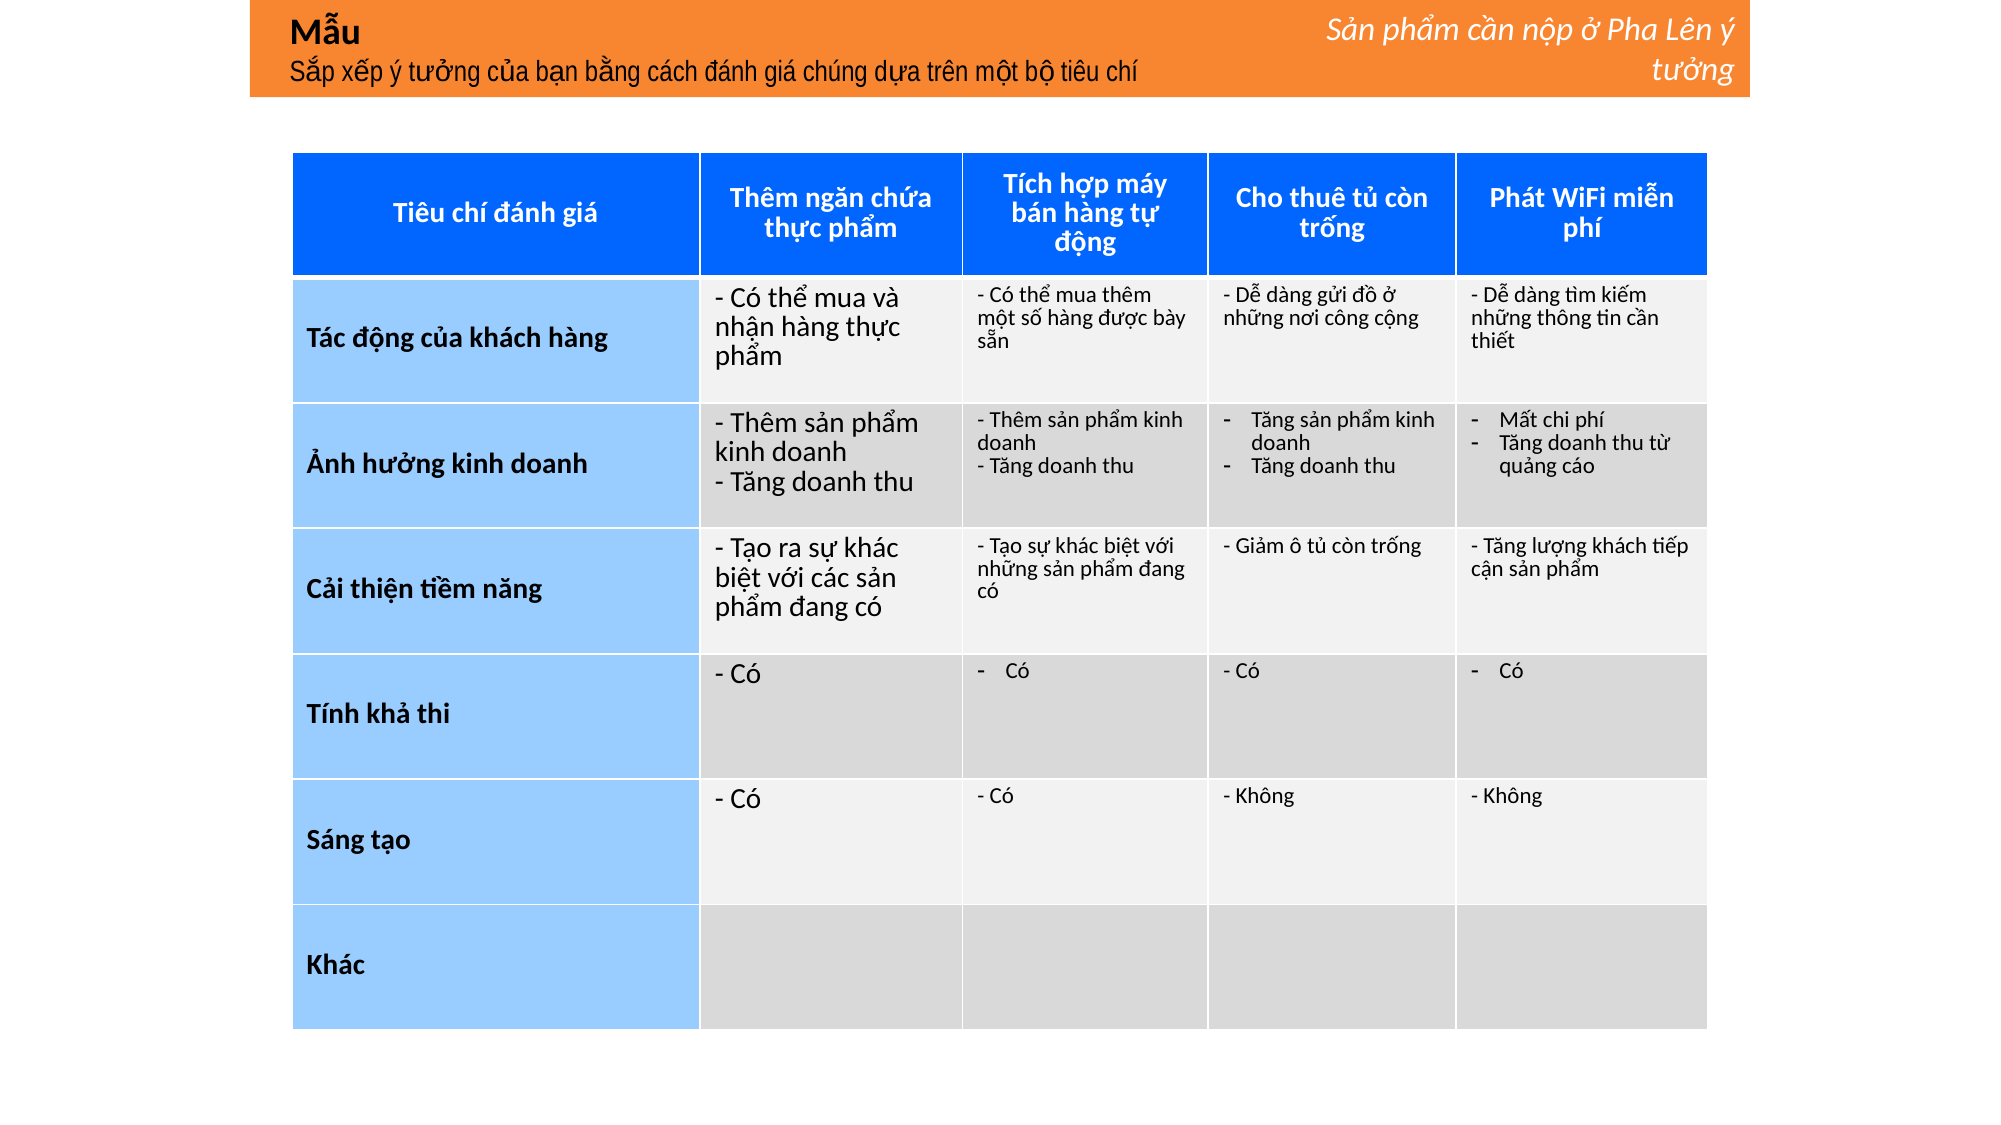

Mẫu
Sắp xếp ý tưởng của bạn bằng cách đánh giá chúng dựa trên một bộ tiêu chí
Sản phẩm cần nộp ở Pha Lên ý tưởng
| Tiêu chí đánh giá | Thêm ngăn chứa thực phẩm | Tích hợp máy bán hàng tự động | Cho thuê tủ còn trống | Phát WiFi miễn phí |
| --- | --- | --- | --- | --- |
| Tác động của khách hàng | - Có thể mua và nhận hàng thực phẩm | - Có thể mua thêm một số hàng được bày sẵn | - Dễ dàng gửi đồ ở những nơi công cộng | - Dễ dàng tìm kiếm những thông tin cần thiết |
| Ảnh hưởng kinh doanh | - Thêm sản phẩm kinh doanh - Tăng doanh thu | - Thêm sản phẩm kinh doanh - Tăng doanh thu | Tăng sản phẩm kinh doanh Tăng doanh thu | Mất chi phí Tăng doanh thu từ quảng cáo |
| Cải thiện tiềm năng | - Tạo ra sự khác biệt với các sản phẩm đang có | - Tạo sự khác biệt với những sản phẩm đang có | - Giảm ô tủ còn trống | - Tăng lượng khách tiếp cận sản phẩm |
| Tính khả thi | - Có | Có | - Có | Có |
| Sáng tạo | - Có | - Có | - Không | - Không |
| Khác |  |  |  |  |